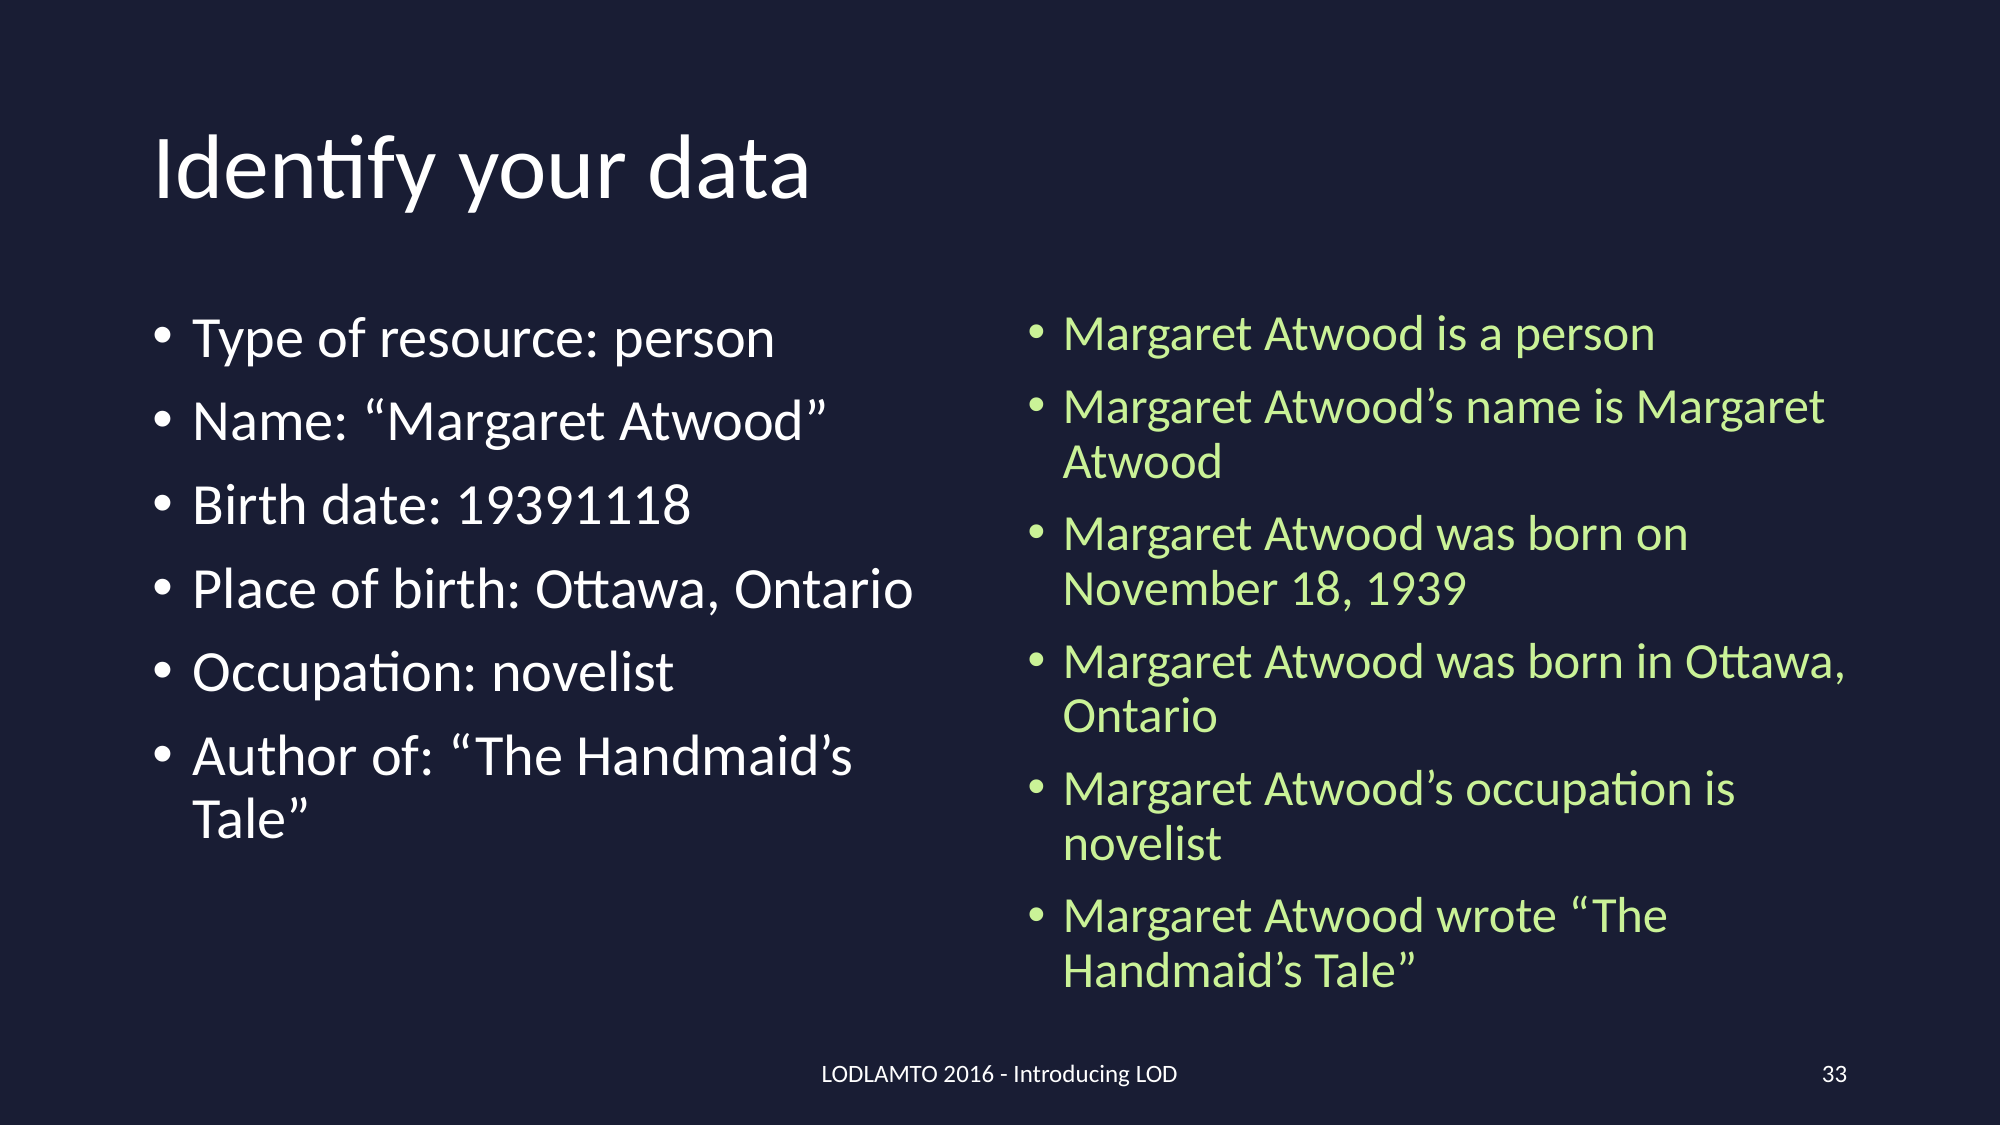

# Identify your data
Type of resource: person
Name: “Margaret Atwood”
Birth date: 19391118
Place of birth: Ottawa, Ontario
Occupation: novelist
Author of: “The Handmaid’s Tale”

Margaret Atwood is a person
Margaret Atwood’s name is Margaret Atwood
Margaret Atwood was born on November 18, 1939
Margaret Atwood was born in Ottawa, Ontario
Margaret Atwood’s occupation is novelist
Margaret Atwood wrote “The Handmaid’s Tale”

LODLAMTO 2016 - Introducing LOD
33